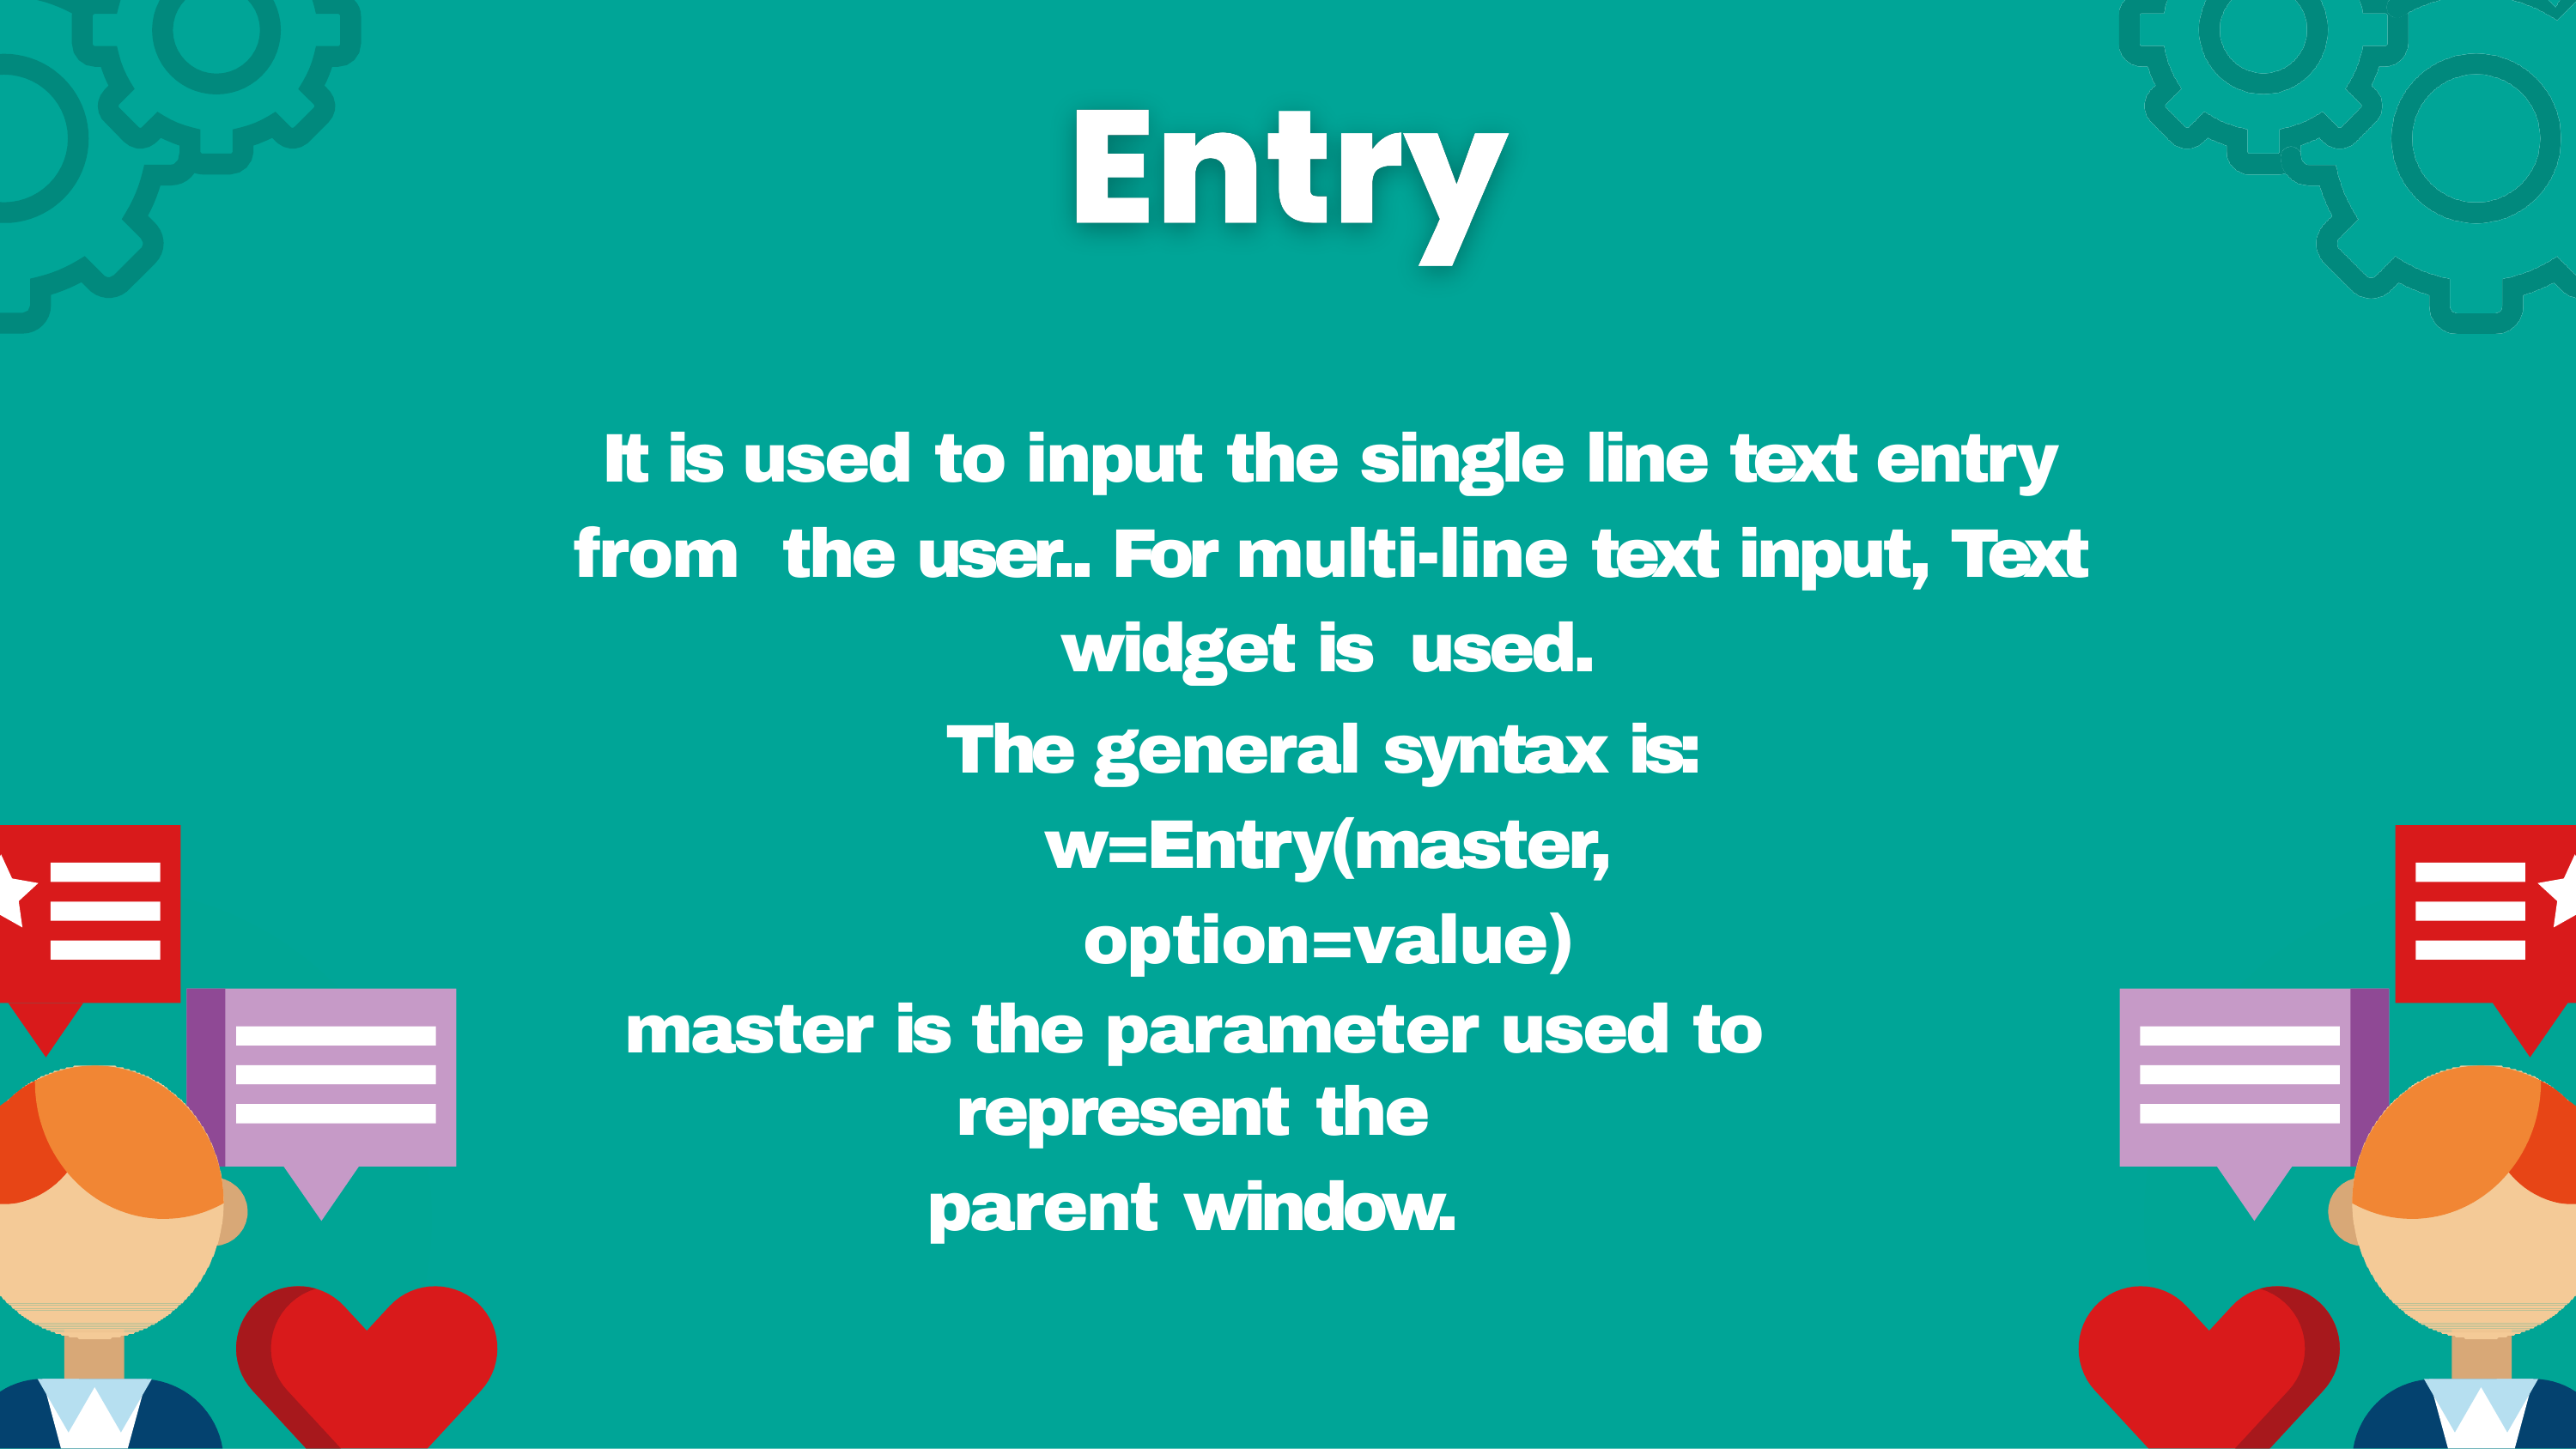

It is used to input the single line text entry from  the user.. For multi-line text input, Text widget is  used.
The general syntax is:  w=Entry(master, option=value)
master is the parameter used to represent the
parent window.